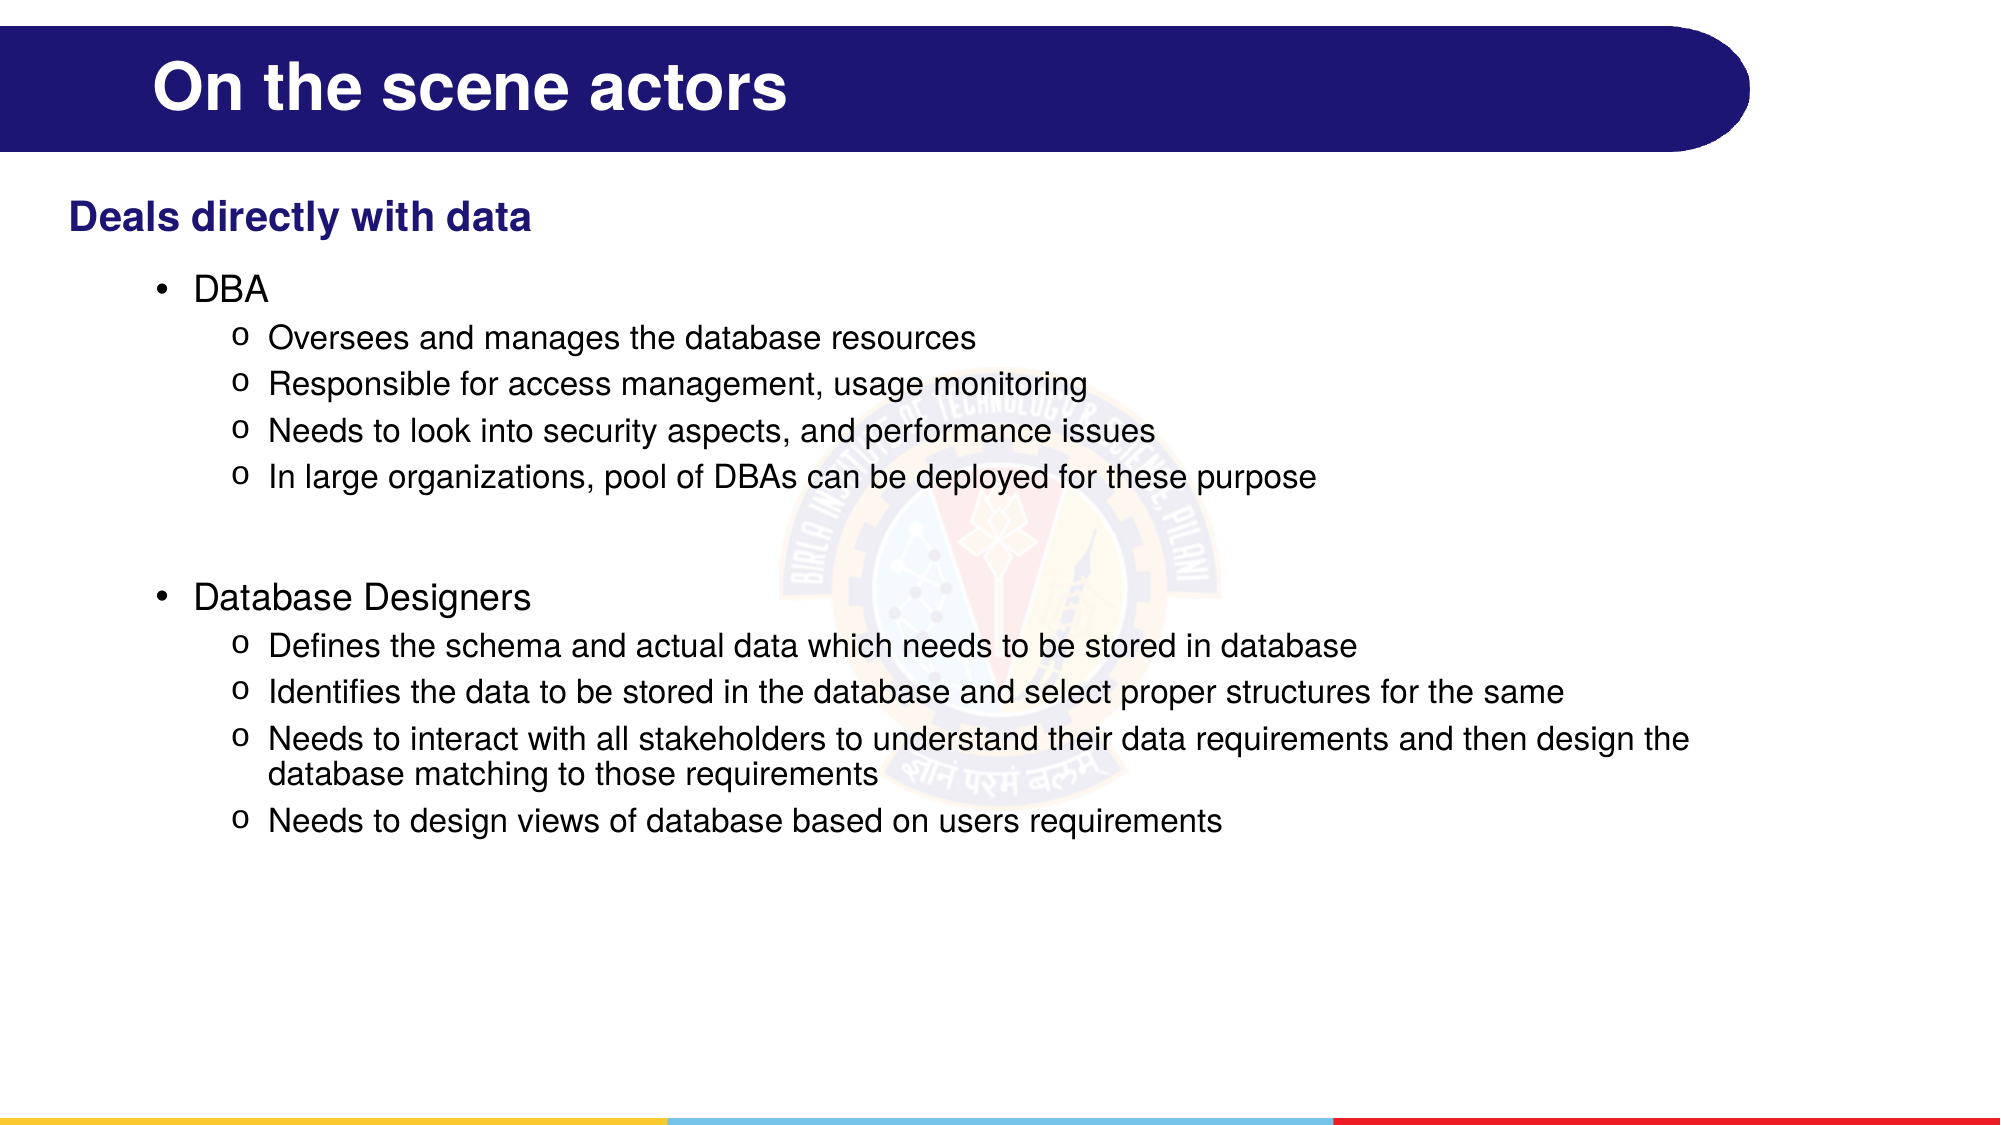

# On the scene actors
Deals directly with data
DBA
Oversees and manages the database resources
Responsible for access management, usage monitoring
Needs to look into security aspects, and performance issues
In large organizations, pool of DBAs can be deployed for these purpose

Database Designers
Defines the schema and actual data which needs to be stored in database
Identifies the data to be stored in the database and select proper structures for the same
Needs to interact with all stakeholders to understand their data requirements and then design the database matching to those requirements
Needs to design views of database based on users requirements